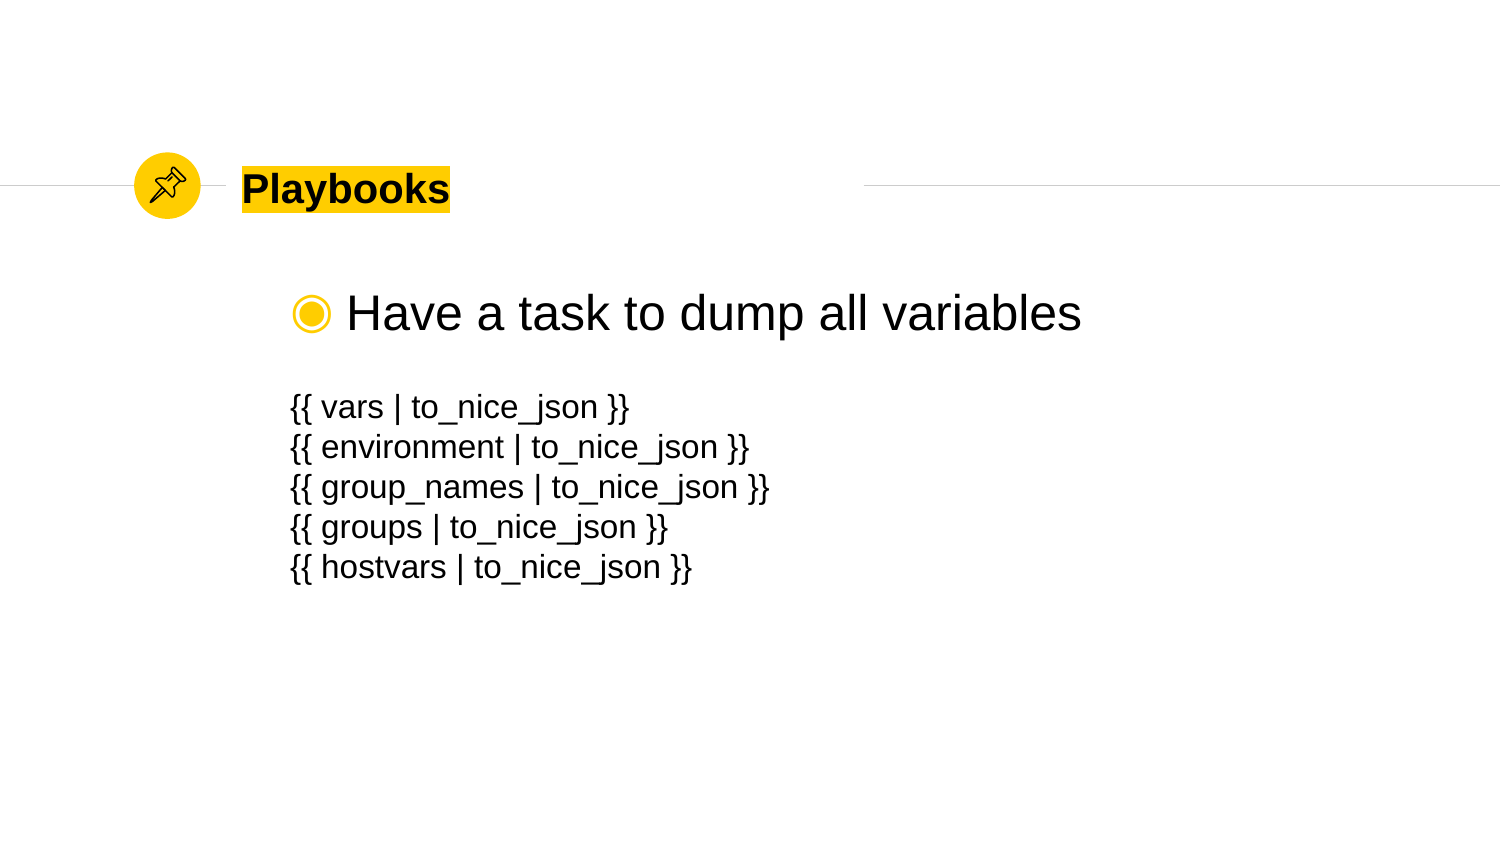

# Playbooks

Have a task to dump all variables

{{ vars | to_nice_json }}
{{ environment | to_nice_json }}
{{ group_names | to_nice_json }}
{{ groups | to_nice_json }}
{{ hostvars | to_nice_json }}